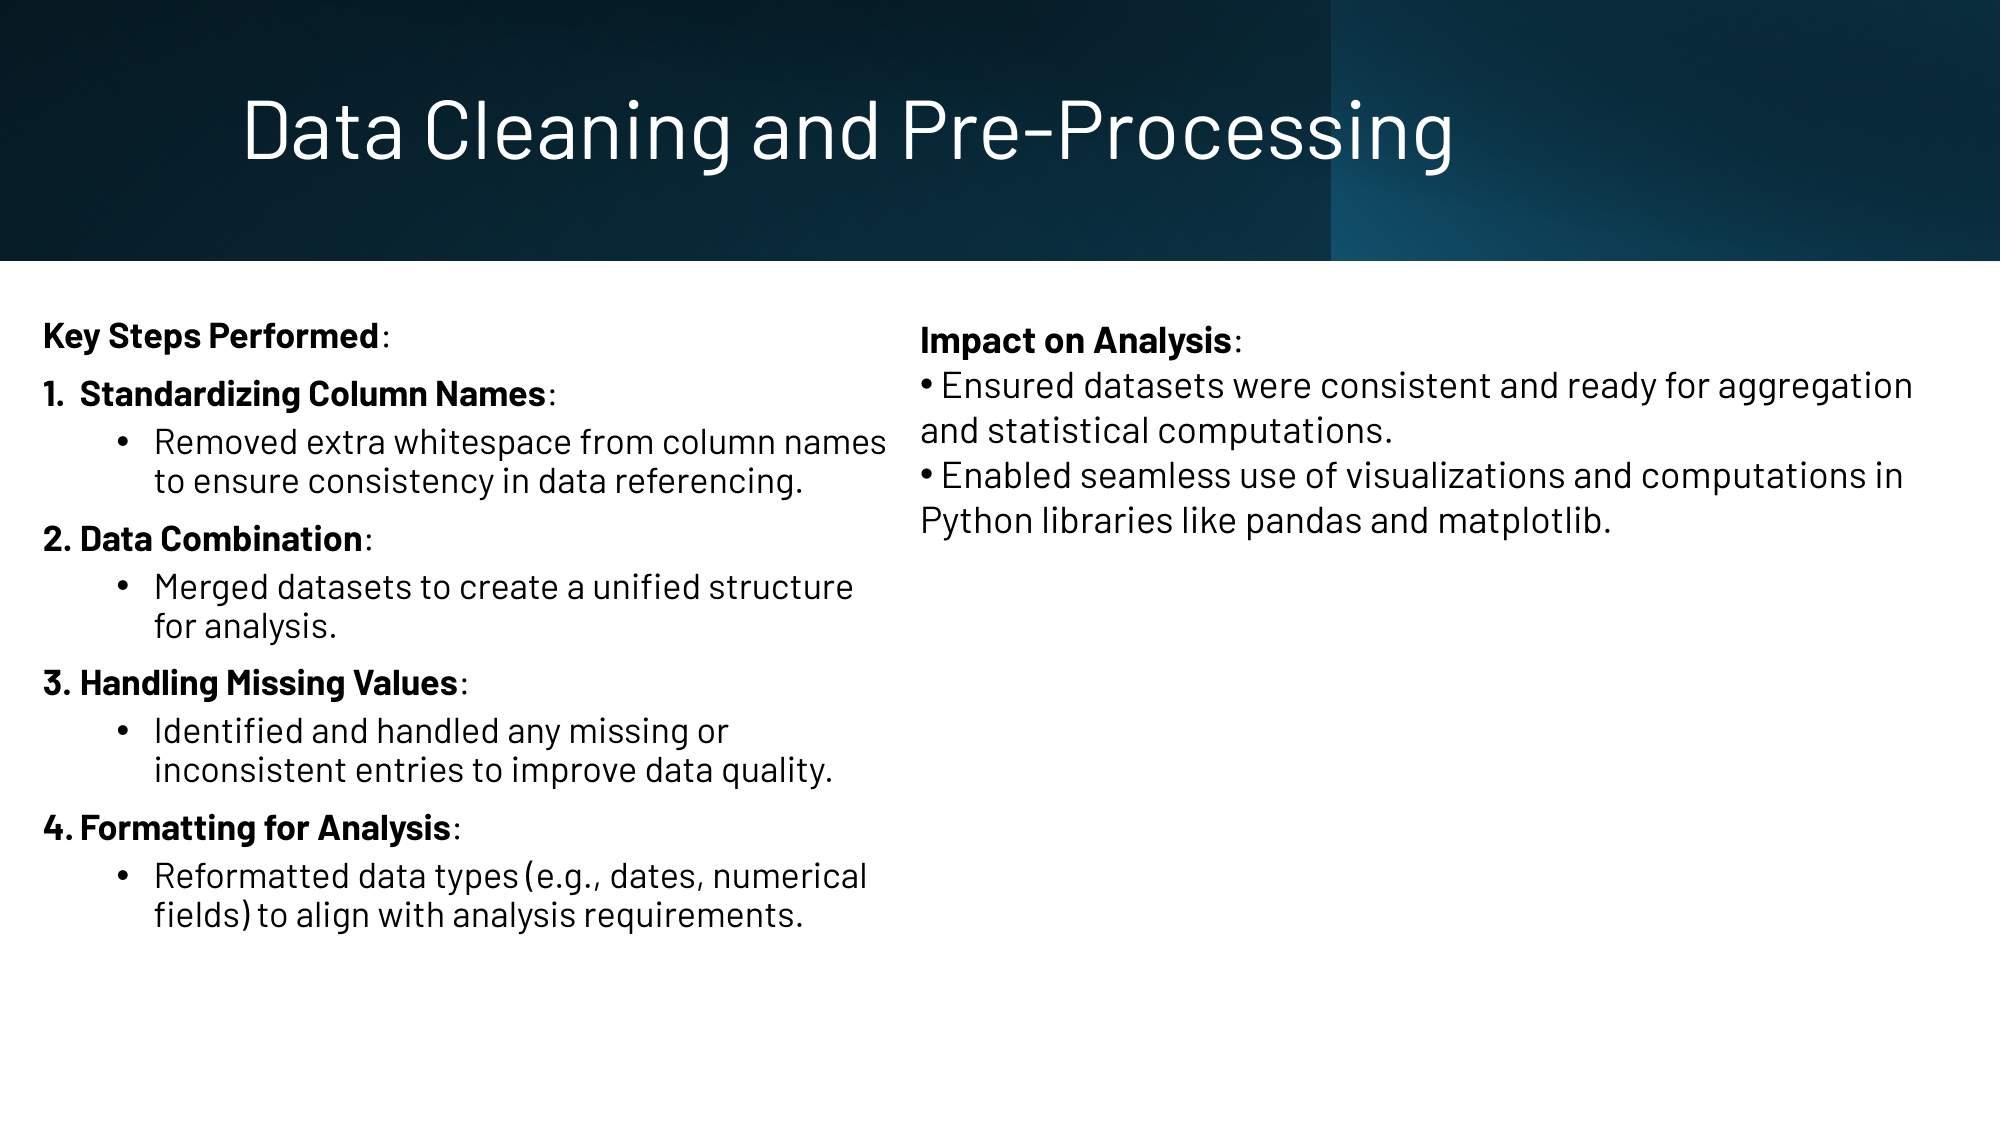

# Data Cleaning and Pre-Processing
Impact on Analysis:
 Ensured datasets were consistent and ready for aggregation and statistical computations.
 Enabled seamless use of visualizations and computations in Python libraries like pandas and matplotlib.

Key Steps Performed:
Standardizing Column Names:
Removed extra whitespace from column names to ensure consistency in data referencing.
Data Combination:
Merged datasets to create a unified structure for analysis.
Handling Missing Values:
Identified and handled any missing or inconsistent entries to improve data quality.
Formatting for Analysis:
Reformatted data types (e.g., dates, numerical fields) to align with analysis requirements.

5